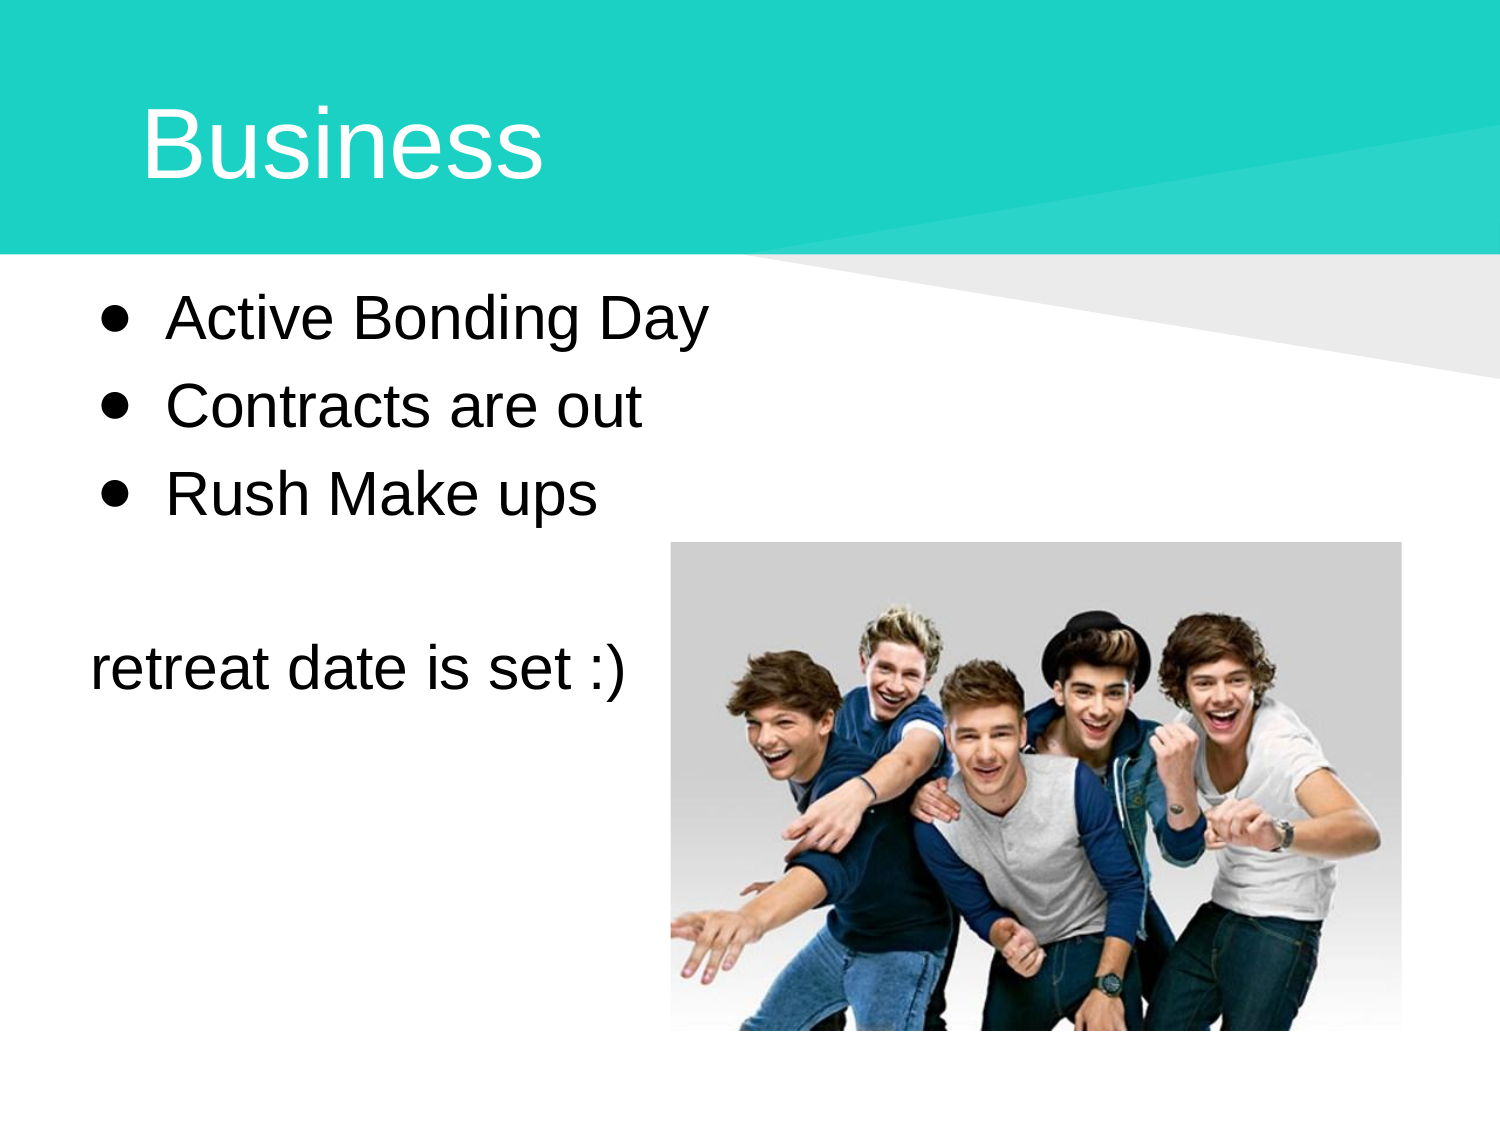

# Business
Active Bonding Day
Contracts are out
Rush Make ups

retreat date is set :)